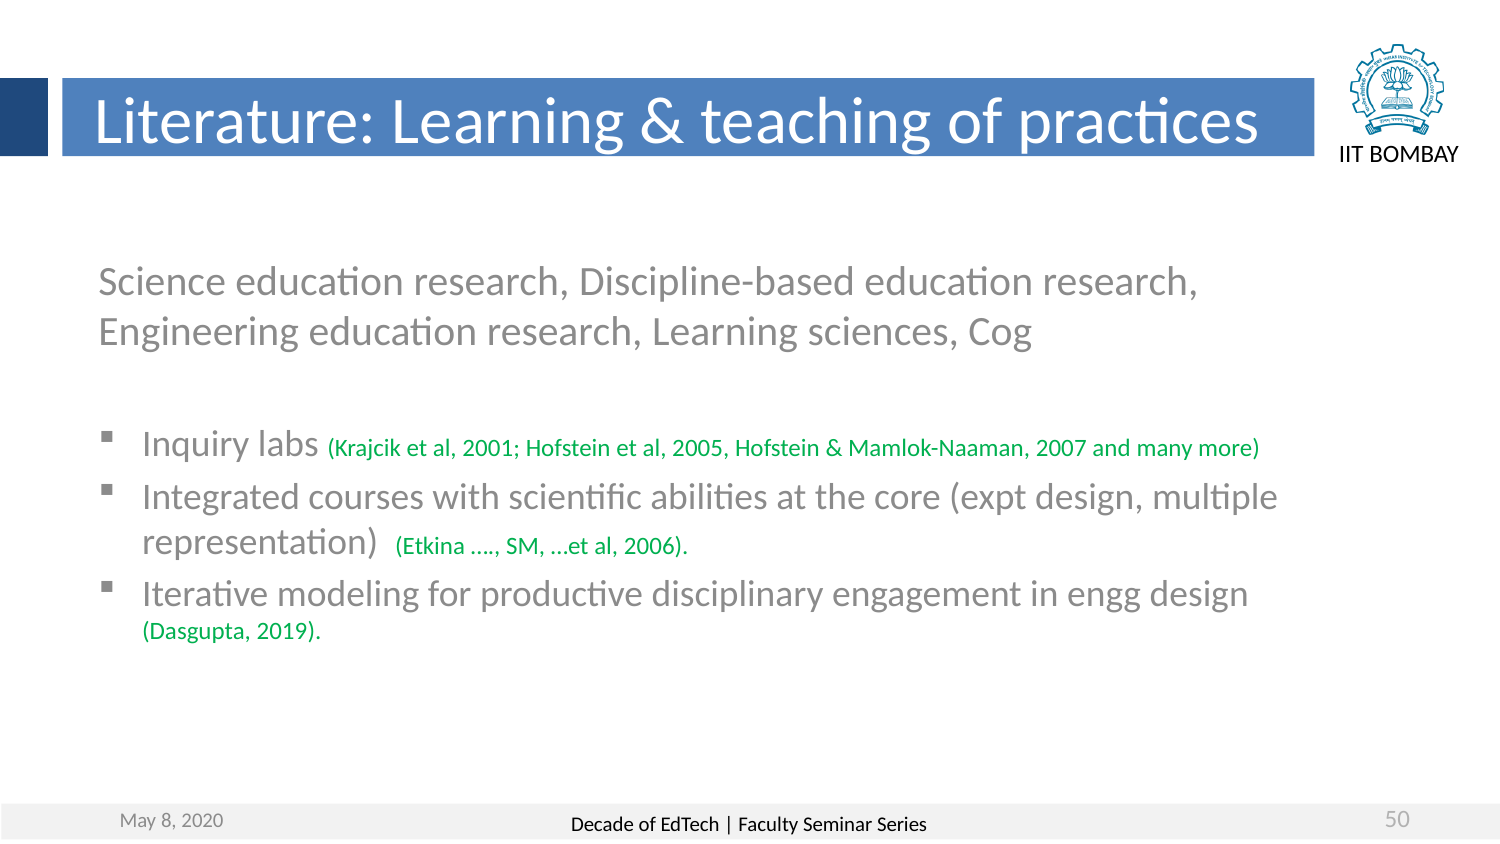

Literature: Learning & teaching of practices
Science education research, Discipline-based education research, Engineering education research, Learning sciences, Cog

Inquiry labs (Krajcik et al, 2001; Hofstein et al, 2005, Hofstein & Mamlok-Naaman, 2007 and many more)
Integrated courses with scientific abilities at the core (expt design, multiple representation)  (Etkina …., SM, …et al, 2006).
Iterative modeling for productive disciplinary engagement in engg design (Dasgupta, 2019).

May 8, 2020
50